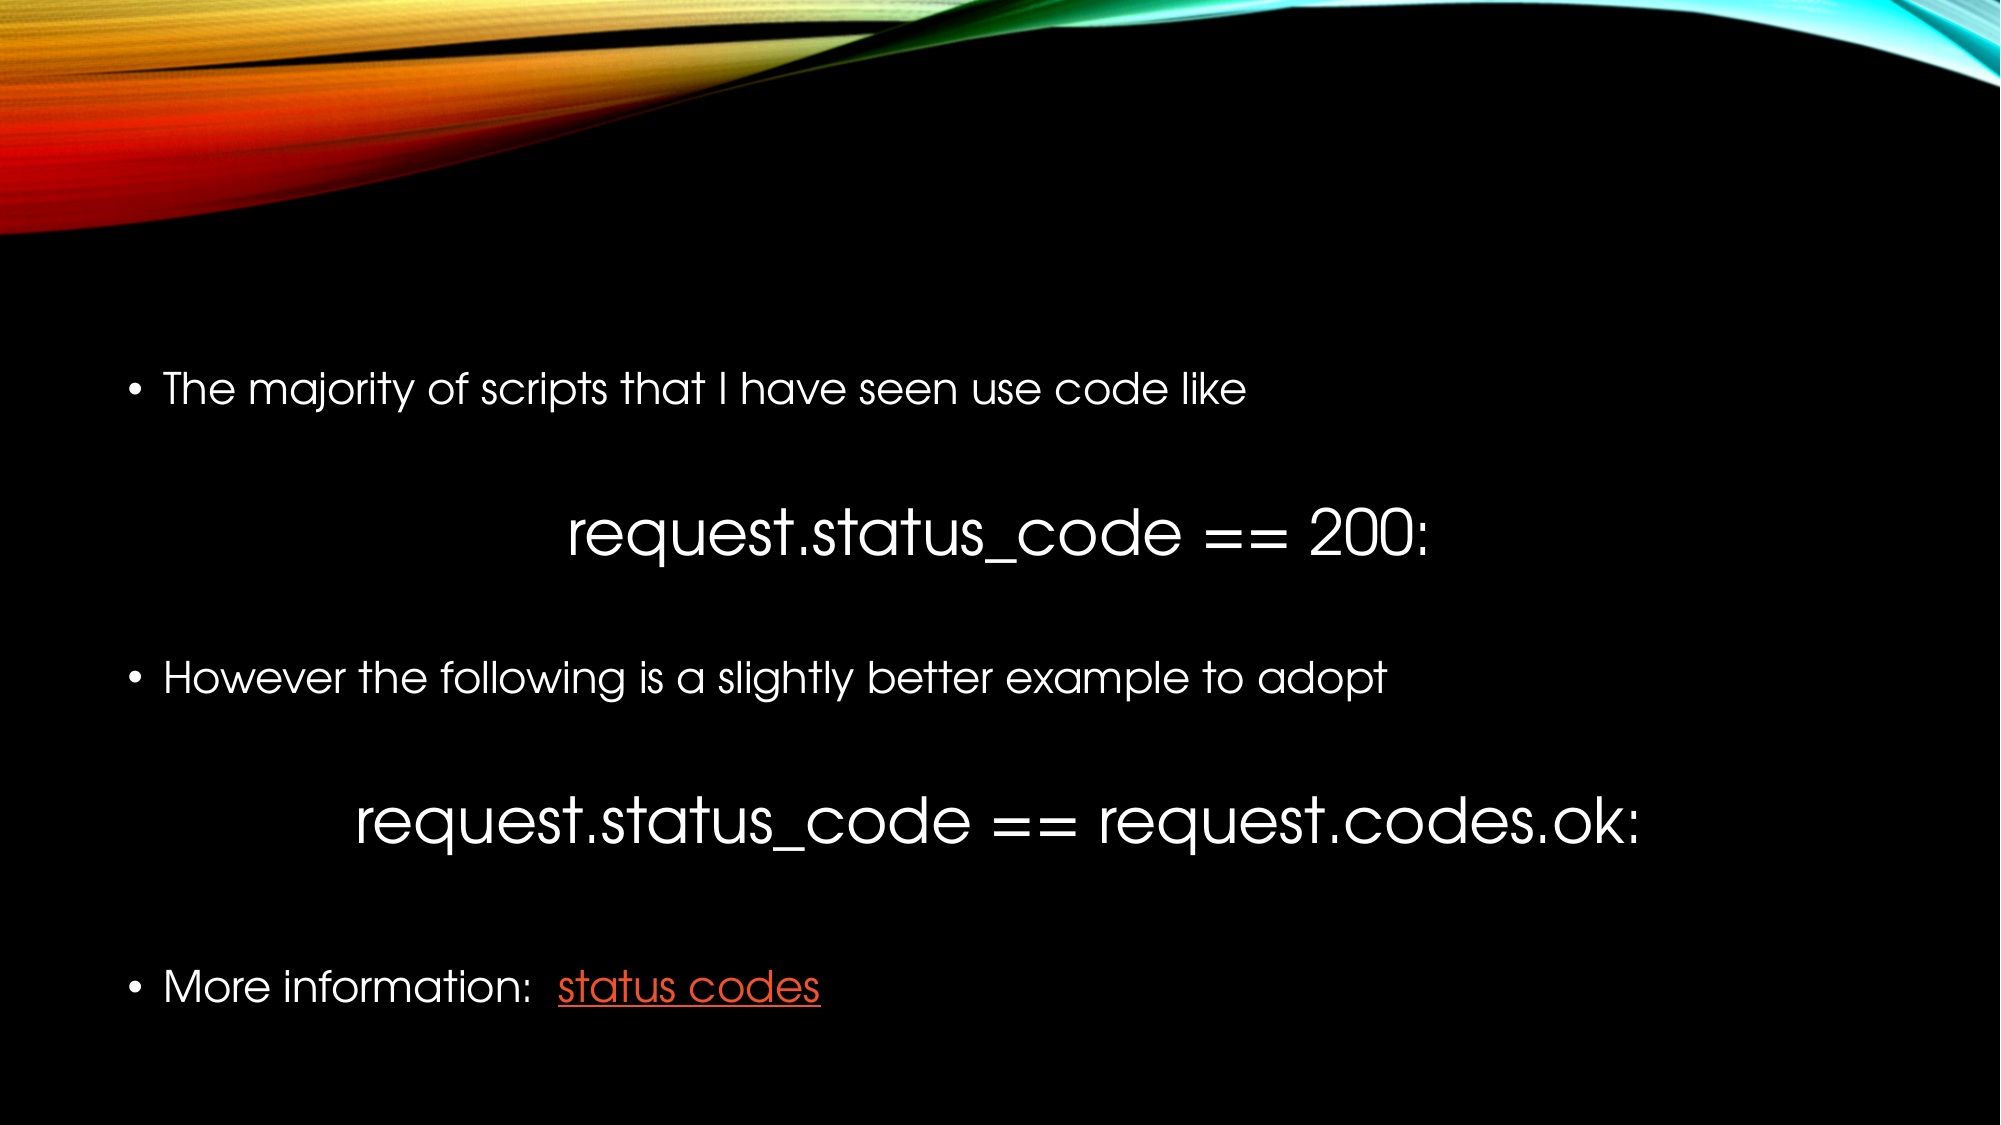

#
The majority of scripts that I have seen use code like

request.status_code == 200:

However the following is a slightly better example to adopt

request.status_code == request.codes.ok:

More information:  status codes